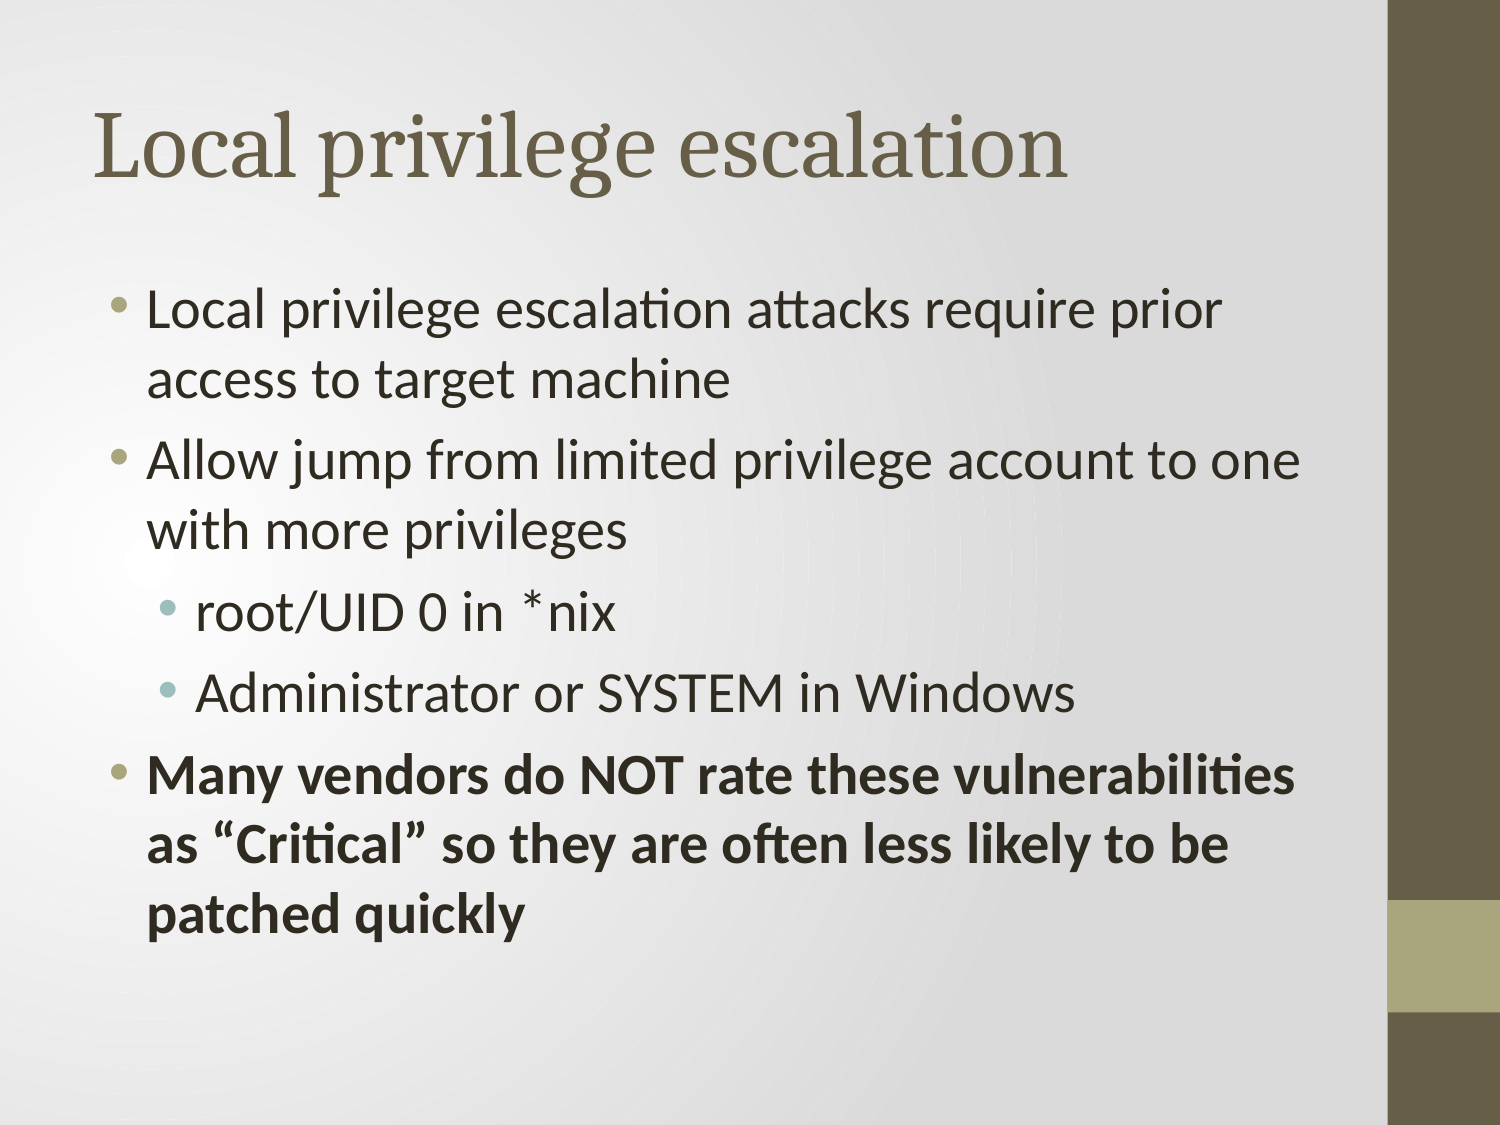

# Local privilege escalation
Local privilege escalation attacks require prior access to target machine
Allow jump from limited privilege account to one with more privileges
root/UID 0 in *nix
Administrator or SYSTEM in Windows
Many vendors do NOT rate these vulnerabilities as “Critical” so they are often less likely to be patched quickly